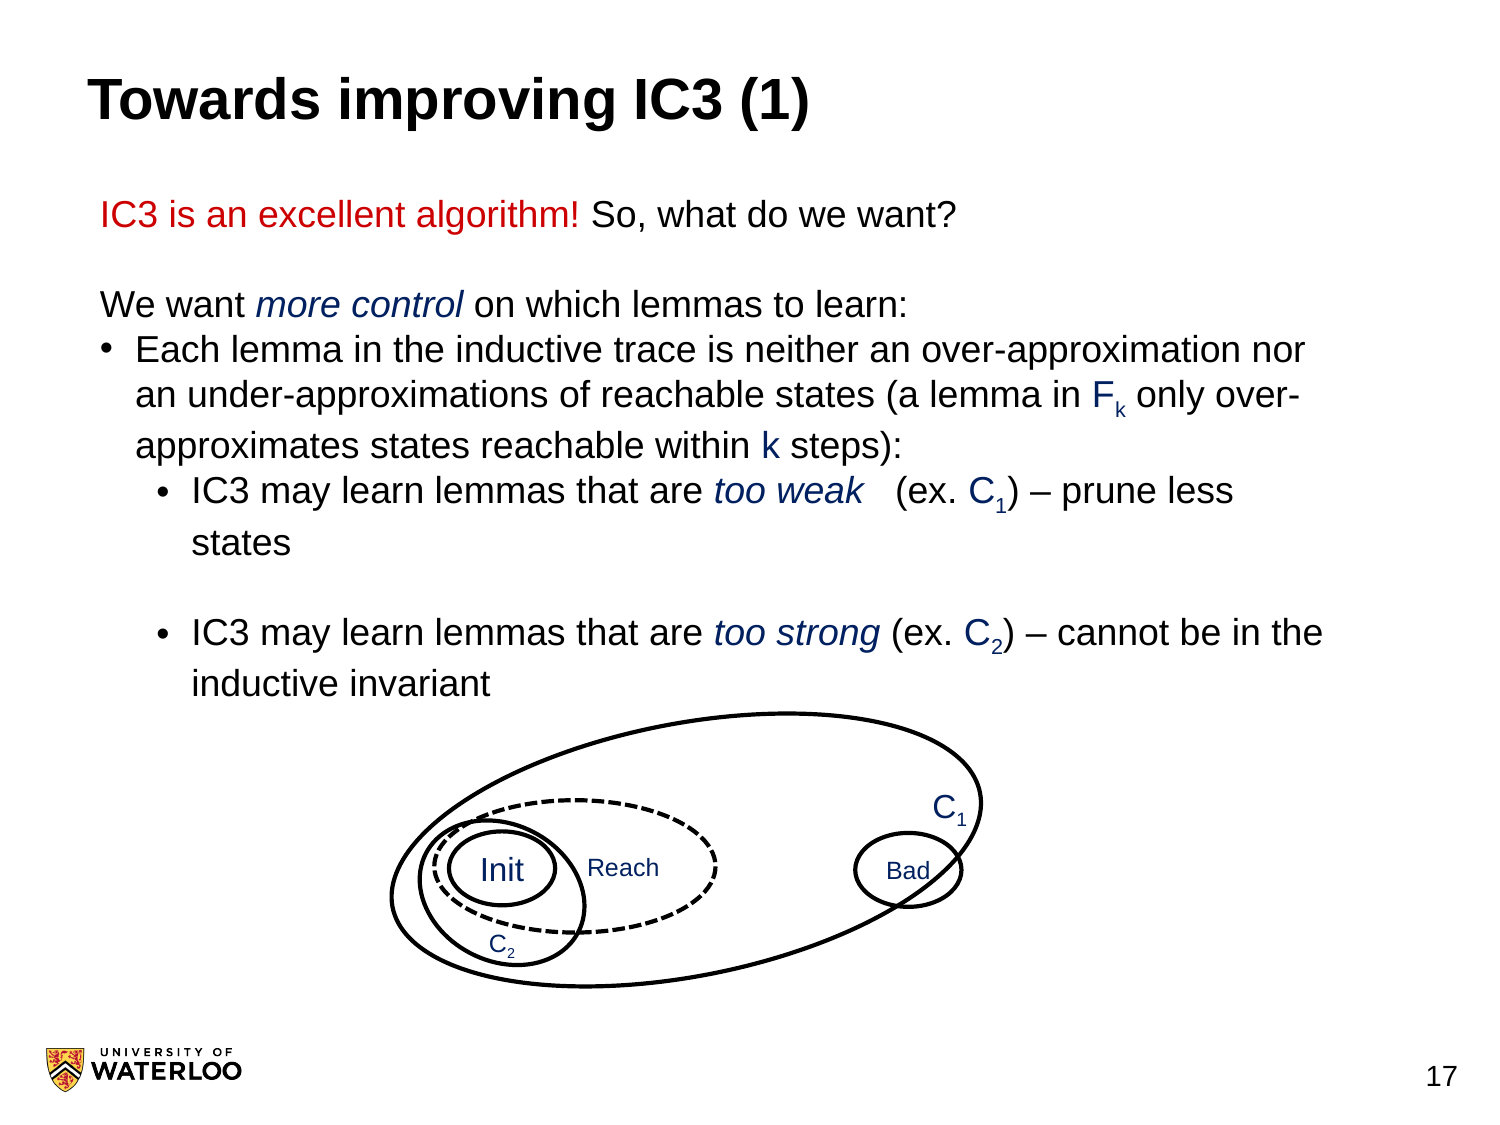

# Towards improving IC3 (1)
IC3 is an excellent algorithm! So, what do we want?

We want more control on which lemmas to learn:
Each lemma in the inductive trace is neither an over-approximation nor an under-approximations of reachable states (a lemma in Fk only over-approximates states reachable within k steps):
IC3 may learn lemmas that are too weak   (ex. C1) – prune less states

IC3 may learn lemmas that are too strong (ex. C2) – cannot be in the inductive invariant

C1
Reach

Init
Bad
C2